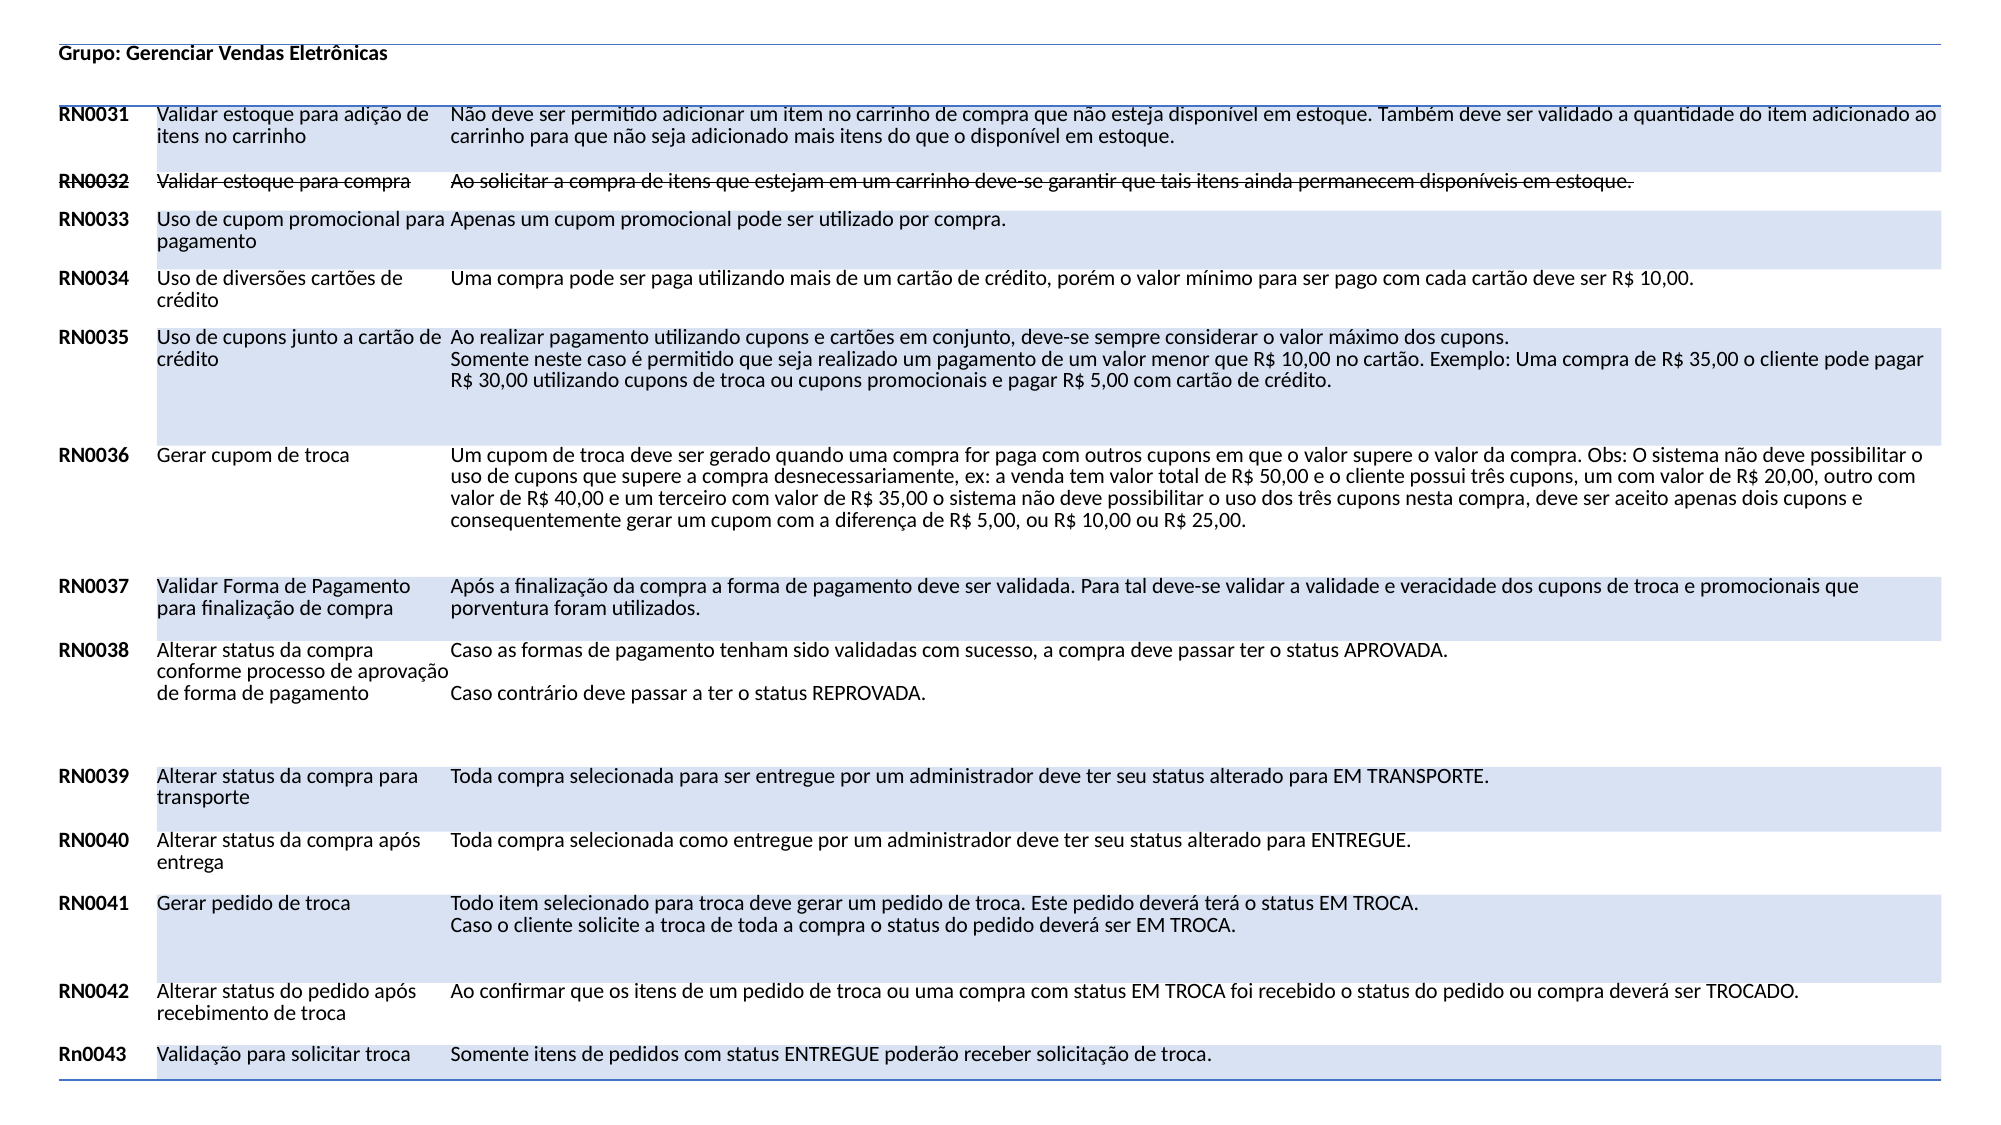

| Grupo: Gerenciar Vendas Eletrônicas |  |  |
| --- | --- | --- |
| RN0031 | Validar estoque para adição de itens no carrinho | Não deve ser permitido adicionar um item no carrinho de compra que não esteja disponível em estoque. Também deve ser validado a quantidade do item adicionado ao carrinho para que não seja adicionado mais itens do que o disponível em estoque. |
| RN0032 | Validar estoque para compra | Ao solicitar a compra de itens que estejam em um carrinho deve-se garantir que tais itens ainda permanecem disponíveis em estoque. |
| RN0033 | Uso de cupom promocional para pagamento | Apenas um cupom promocional pode ser utilizado por compra. |
| RN0034 | Uso de diversões cartões de crédito | Uma compra pode ser paga utilizando mais de um cartão de crédito, porém o valor mínimo para ser pago com cada cartão deve ser R$ 10,00. |
| RN0035 | Uso de cupons junto a cartão de crédito | Ao realizar pagamento utilizando cupons e cartões em conjunto, deve-se sempre considerar o valor máximo dos cupons.  Somente neste caso é permitido que seja realizado um pagamento de um valor menor que R$ 10,00 no cartão. Exemplo: Uma compra de R$ 35,00 o cliente pode pagar R$ 30,00 utilizando cupons de troca ou cupons promocionais e pagar R$ 5,00 com cartão de crédito. |
| RN0036 | Gerar cupom de troca | Um cupom de troca deve ser gerado quando uma compra for paga com outros cupons em que o valor supere o valor da compra. Obs: O sistema não deve possibilitar o uso de cupons que supere a compra desnecessariamente, ex: a venda tem valor total de R$ 50,00 e o cliente possui três cupons, um com valor de R$ 20,00, outro com valor de R$ 40,00 e um terceiro com valor de R$ 35,00 o sistema não deve possibilitar o uso dos três cupons nesta compra, deve ser aceito apenas dois cupons e consequentemente gerar um cupom com a diferença de R$ 5,00, ou R$ 10,00 ou R$ 25,00. |
| RN0037 | Validar Forma de Pagamento para finalização de compra | Após a finalização da compra a forma de pagamento deve ser validada. Para tal deve-se validar a validade e veracidade dos cupons de troca e promocionais que porventura foram utilizados. |
| RN0038 | Alterar status da compra conforme processo de aprovação de forma de pagamento | Caso as formas de pagamento tenham sido validadas com sucesso, a compra deve passar ter o status APROVADA.    Caso contrário deve passar a ter o status REPROVADA. |
| RN0039 | Alterar status da compra para transporte | Toda compra selecionada para ser entregue por um administrador deve ter seu status alterado para EM TRANSPORTE. |
| RN0040 | Alterar status da compra após entrega | Toda compra selecionada como entregue por um administrador deve ter seu status alterado para ENTREGUE. |
| RN0041 | Gerar pedido de troca | Todo item selecionado para troca deve gerar um pedido de troca. Este pedido deverá terá o status EM TROCA.  Caso o cliente solicite a troca de toda a compra o status do pedido deverá ser EM TROCA. |
| RN0042 | Alterar status do pedido após recebimento de troca | Ao confirmar que os itens de um pedido de troca ou uma compra com status EM TROCA foi recebido o status do pedido ou compra deverá ser TROCADO. |
| Rn0043 | Validação para solicitar troca | Somente itens de pedidos com status ENTREGUE poderão receber solicitação de troca. |